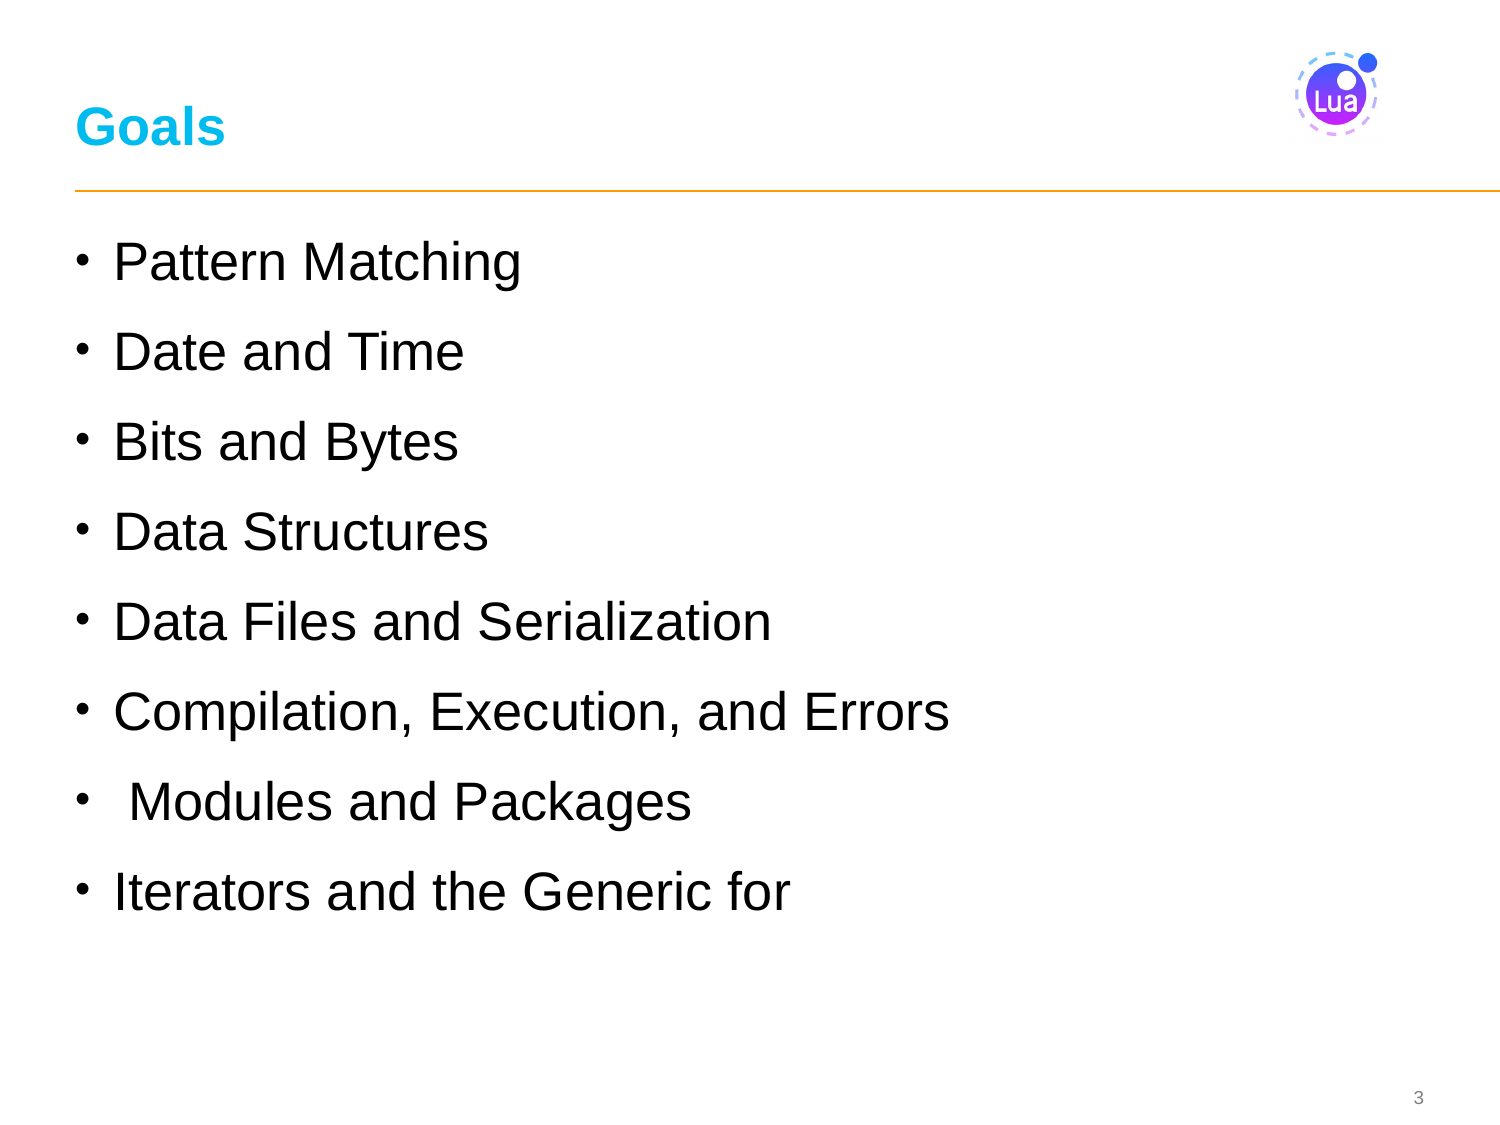

# Goals
Pattern Matching
Date and Time
Bits and Bytes
Data Structures
Data Files and Serialization
Compilation, Execution, and Errors
 Modules and Packages
Iterators and the Generic for